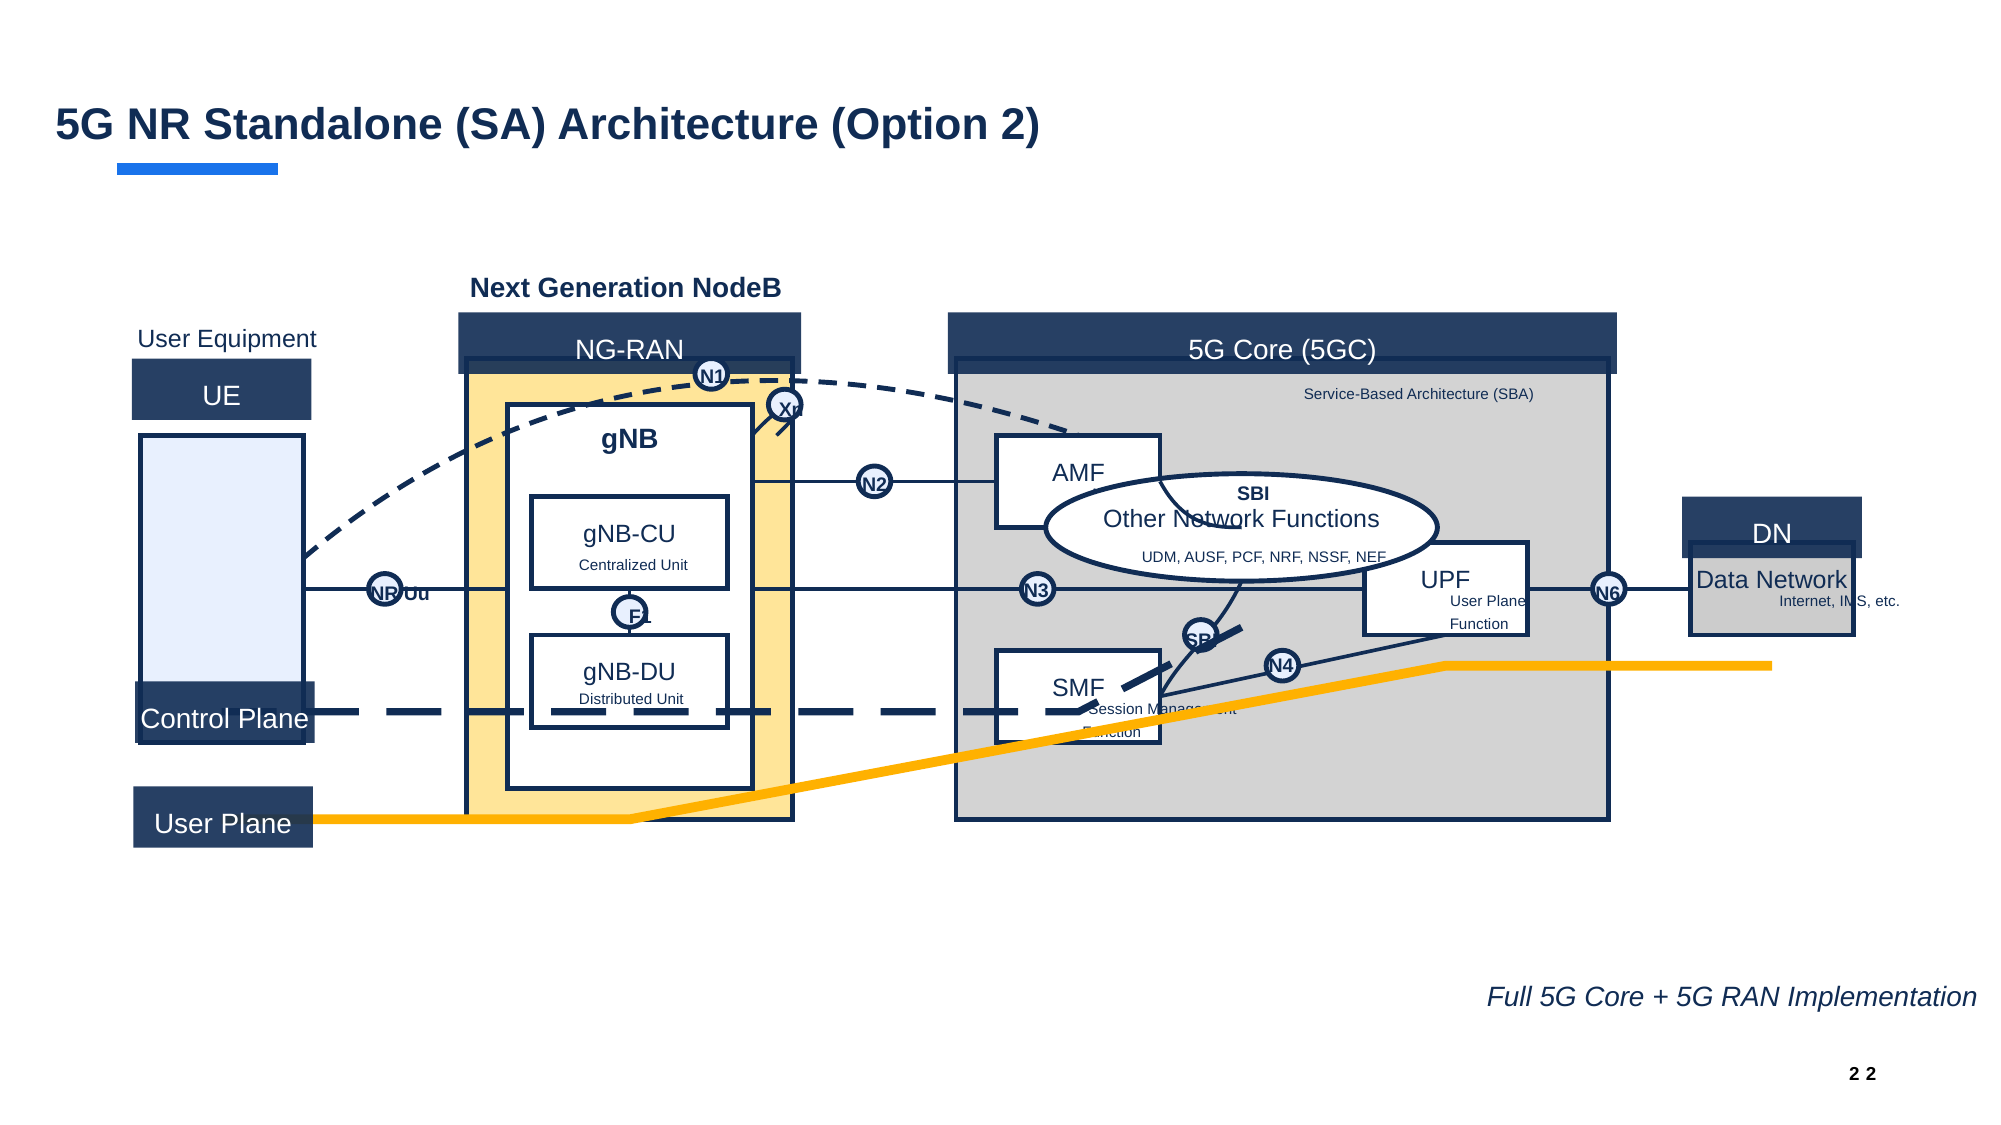

5G NR Standalone (SA) Architecture (Option 2)
Next Generation NodeB

User Equipment
NG-RAN
5G Core (5GC)
N1

UE
Service-Based Architecture (SBA)

Xn

gNB

AMF
N2

SBI

Access and Mobility

Other Network Functions

Management Function
DN
gNB-CU
UDM, AUSF, PCF, NRF, NSSF, NEF

Centralized Unit
UPF
Data Network
N3
NR Uu
N6

User Plane
Internet, IMS, etc.

F1

Function

SBI

N4
gNB-DU

SMF

Distributed Unit
Session Management
Control Plane
Function

User Plane
Full 5G Core + 5G RAN Implementation
22